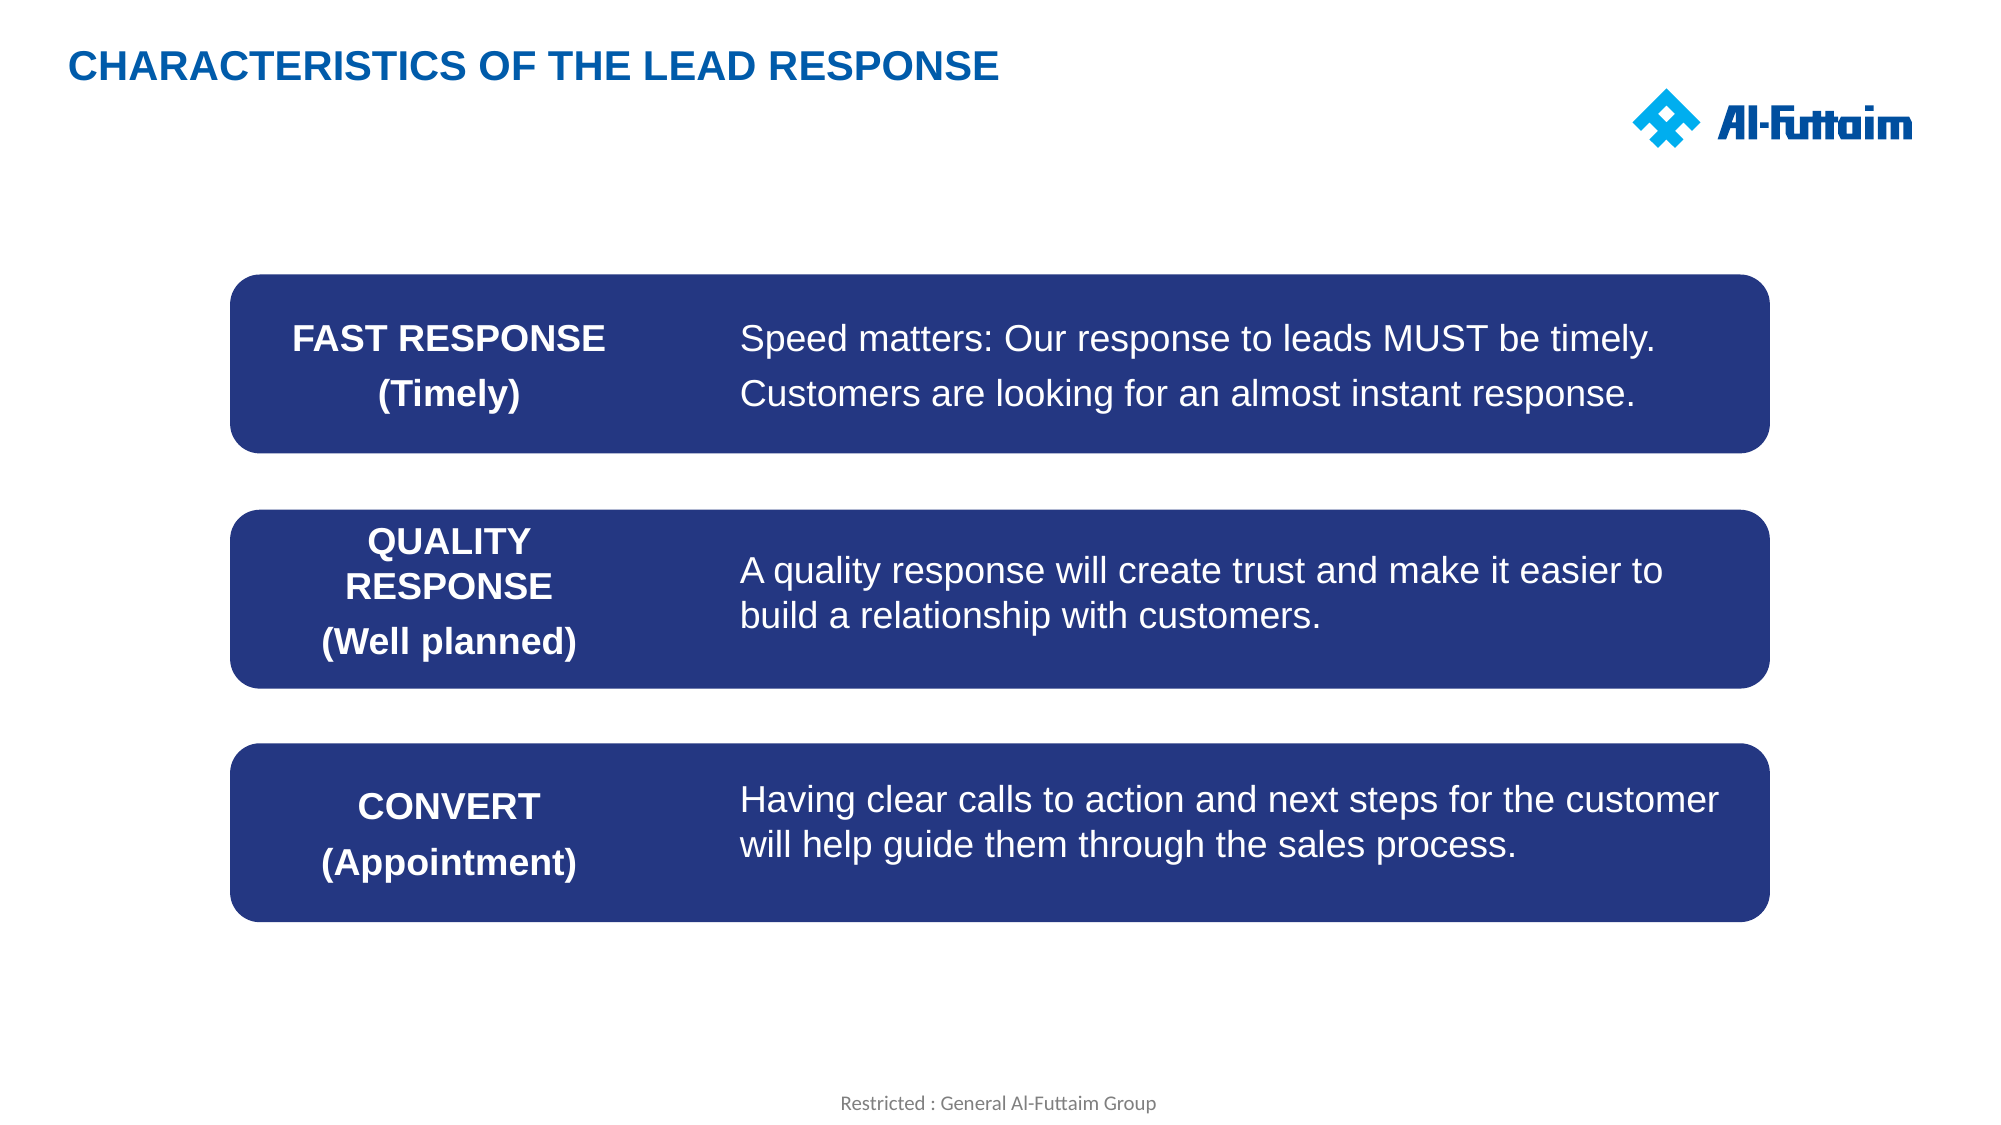

CHARACTERISTICS OF THE LEAD RESPONSE

FAST RESPONSE
(Timely)
Speed matters: Our response to leads MUST be timely.
Customers are looking for an almost instant response.

QUALITY RESPONSE
(Well planned)
A quality response will create trust and make it easier to build a relationship with customers.

Having clear calls to action and next steps for the customer will help guide them through the sales process.
CONVERT
(Appointment)